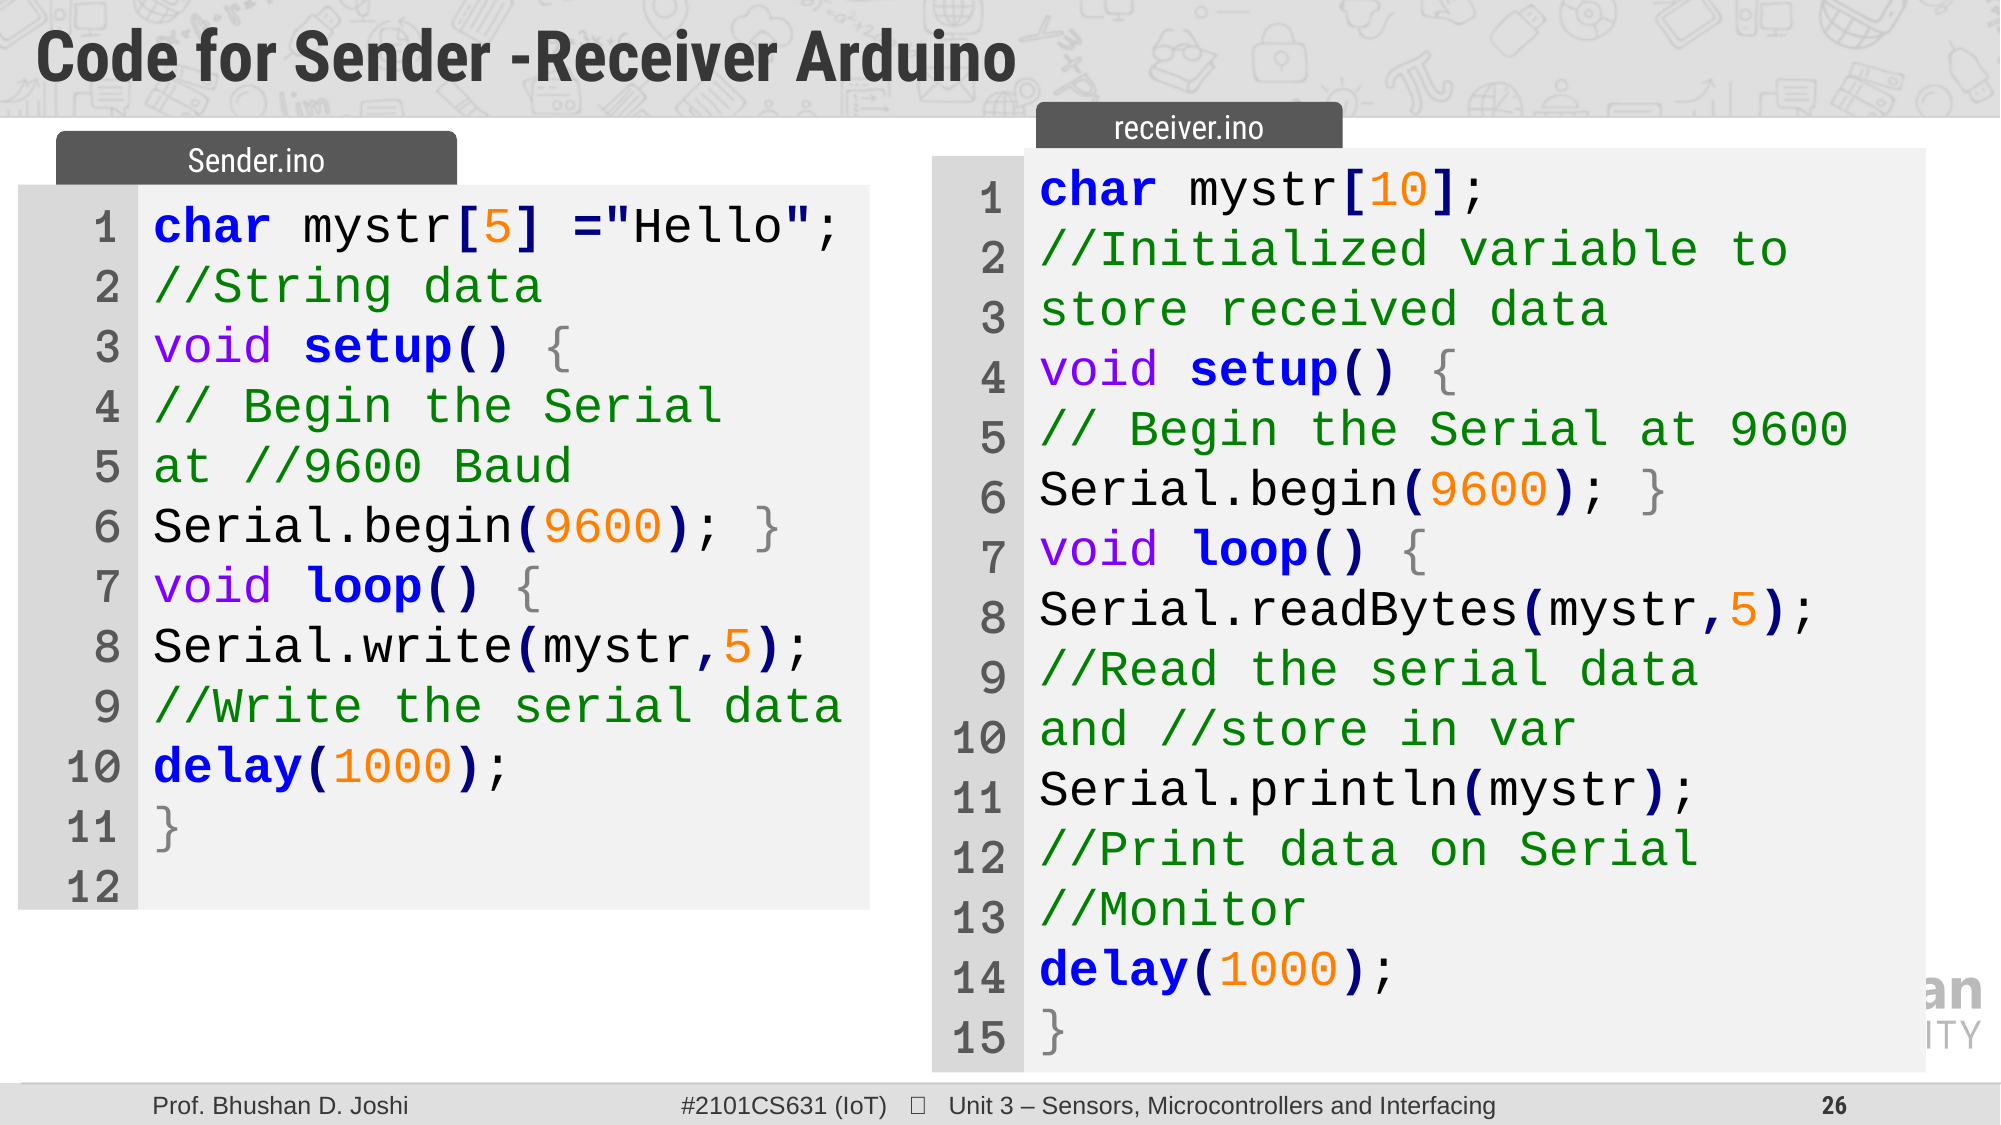

# Code for Sender -Receiver Arduino
receiver.ino
Sender.ino
char mystr[10];
//Initialized variable to store received data
void setup() {
// Begin the Serial at 9600 Serial.begin(9600); }
void loop() {
Serial.readBytes(mystr,5);
//Read the serial data and //store in var
Serial.println(mystr);
//Print data on Serial //Monitor
delay(1000);
}
1
2
3
4
5
6
7
8
9
10
11
12
13
14
15
1
2
3
4
5
6
7
8
9
10
11
12
char mystr[5] ="Hello";
//String data
void setup() {
// Begin the Serial at //9600 Baud Serial.begin(9600); }
void loop() {
Serial.write(mystr,5);
//Write the serial data
delay(1000);
}